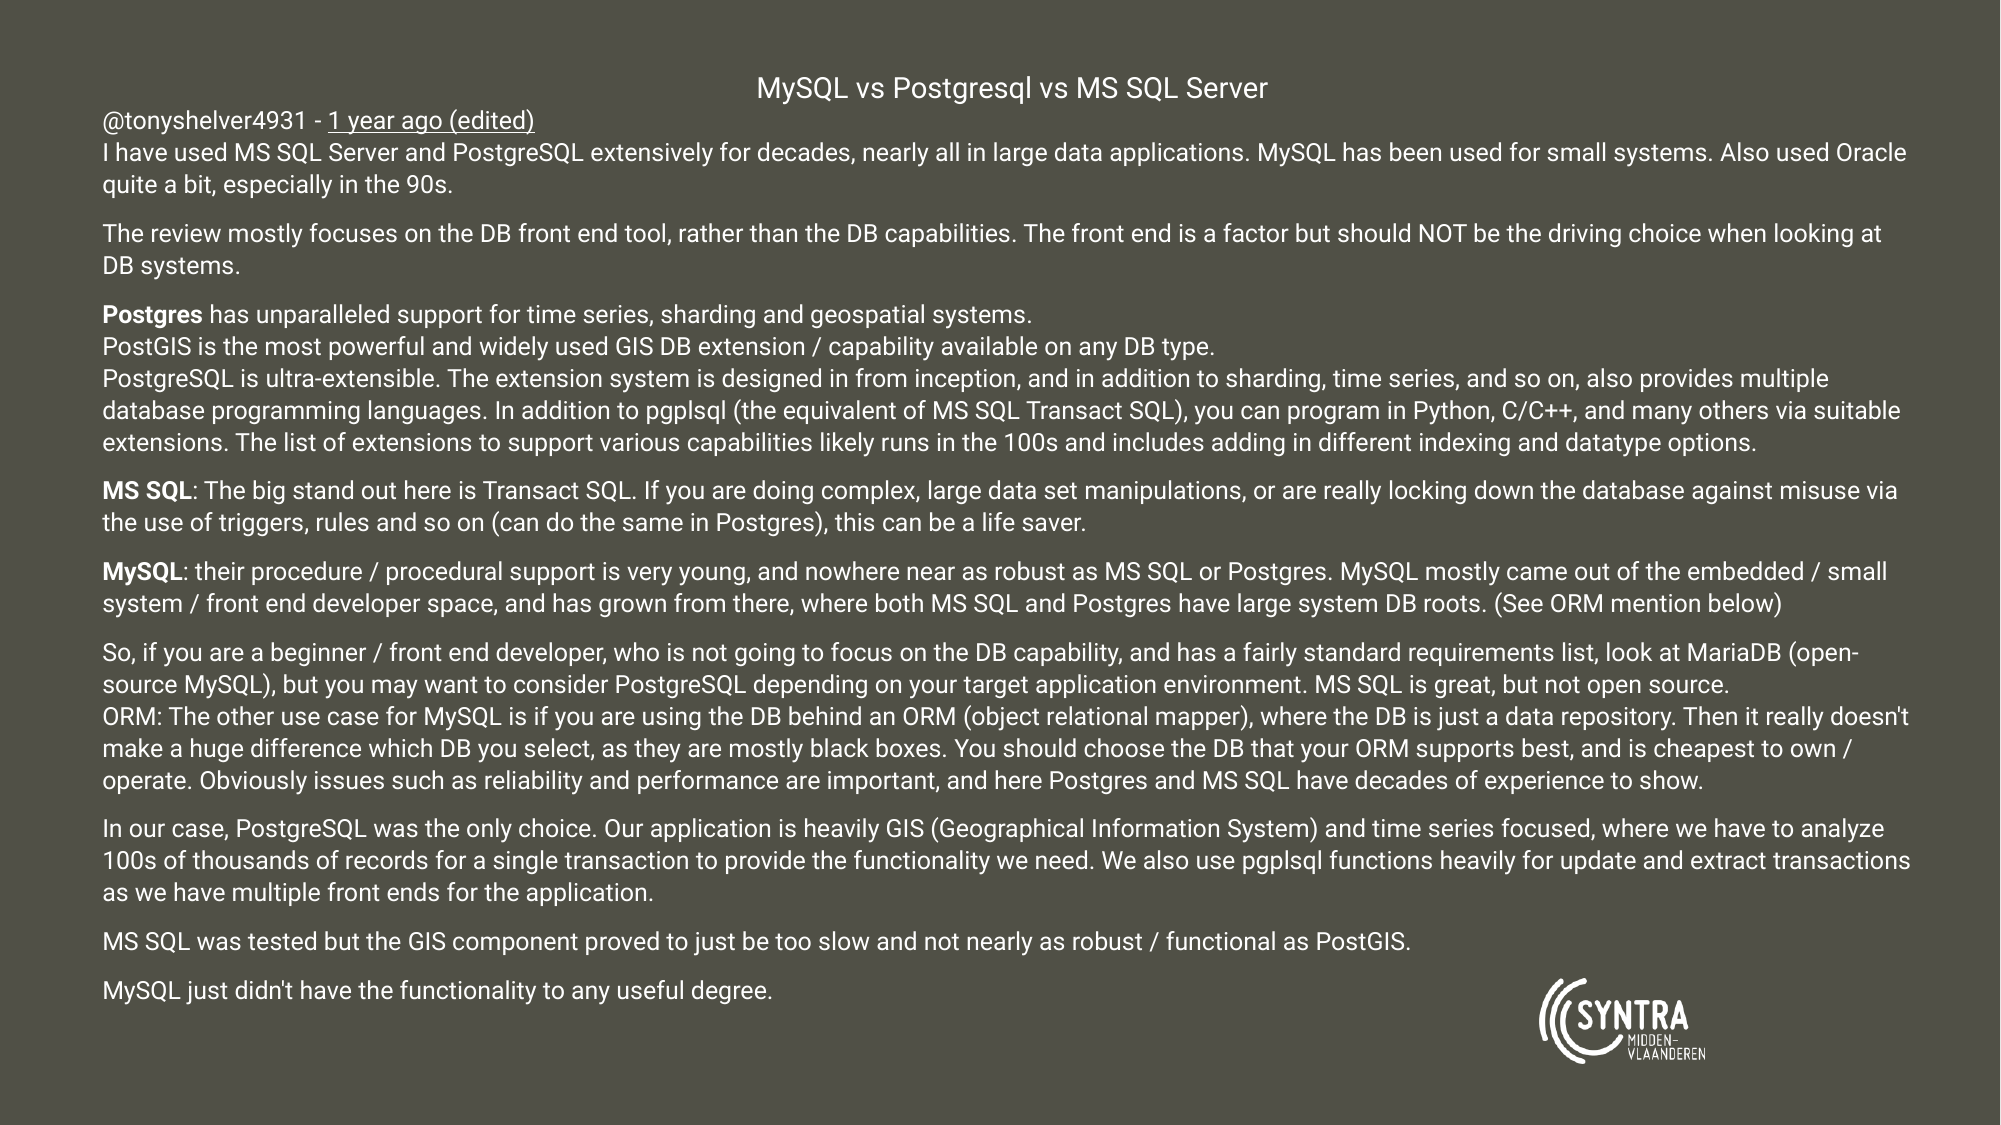

MySQL vs Postgresql vs MS SQL Server
@tonyshelver4931 - 1 year ago (edited)
I have used MS SQL Server and PostgreSQL extensively for decades, nearly all in large data applications. MySQL has been used for small systems. Also used Oracle quite a bit, especially in the 90s.
The review mostly focuses on the DB front end tool, rather than the DB capabilities. The front end is a factor but should NOT be the driving choice when looking at DB systems.
Postgres has unparalleled support for time series, sharding and geospatial systems.
PostGIS is the most powerful and widely used GIS DB extension / capability available on any DB type.
PostgreSQL is ultra-extensible. The extension system is designed in from inception, and in addition to sharding, time series, and so on, also provides multiple database programming languages. In addition to pgplsql (the equivalent of MS SQL Transact SQL), you can program in Python, C/C++, and many others via suitable extensions. The list of extensions to support various capabilities likely runs in the 100s and includes adding in different indexing and datatype options.
MS SQL: The big stand out here is Transact SQL. If you are doing complex, large data set manipulations, or are really locking down the database against misuse via the use of triggers, rules and so on (can do the same in Postgres), this can be a life saver.
MySQL: their procedure / procedural support is very young, and nowhere near as robust as MS SQL or Postgres. MySQL mostly came out of the embedded / small system / front end developer space, and has grown from there, where both MS SQL and Postgres have large system DB roots. (See ORM mention below)
So, if you are a beginner / front end developer, who is not going to focus on the DB capability, and has a fairly standard requirements list, look at MariaDB (open-source MySQL), but you may want to consider PostgreSQL depending on your target application environment. MS SQL is great, but not open source.
ORM: The other use case for MySQL is if you are using the DB behind an ORM (object relational mapper), where the DB is just a data repository. Then it really doesn't make a huge difference which DB you select, as they are mostly black boxes. You should choose the DB that your ORM supports best, and is cheapest to own / operate. Obviously issues such as reliability and performance are important, and here Postgres and MS SQL have decades of experience to show.
In our case, PostgreSQL was the only choice. Our application is heavily GIS (Geographical Information System) and time series focused, where we have to analyze 100s of thousands of records for a single transaction to provide the functionality we need. We also use pgplsql functions heavily for update and extract transactions as we have multiple front ends for the application.
MS SQL was tested but the GIS component proved to just be too slow and not nearly as robust / functional as PostGIS.
MySQL just didn't have the functionality to any useful degree.